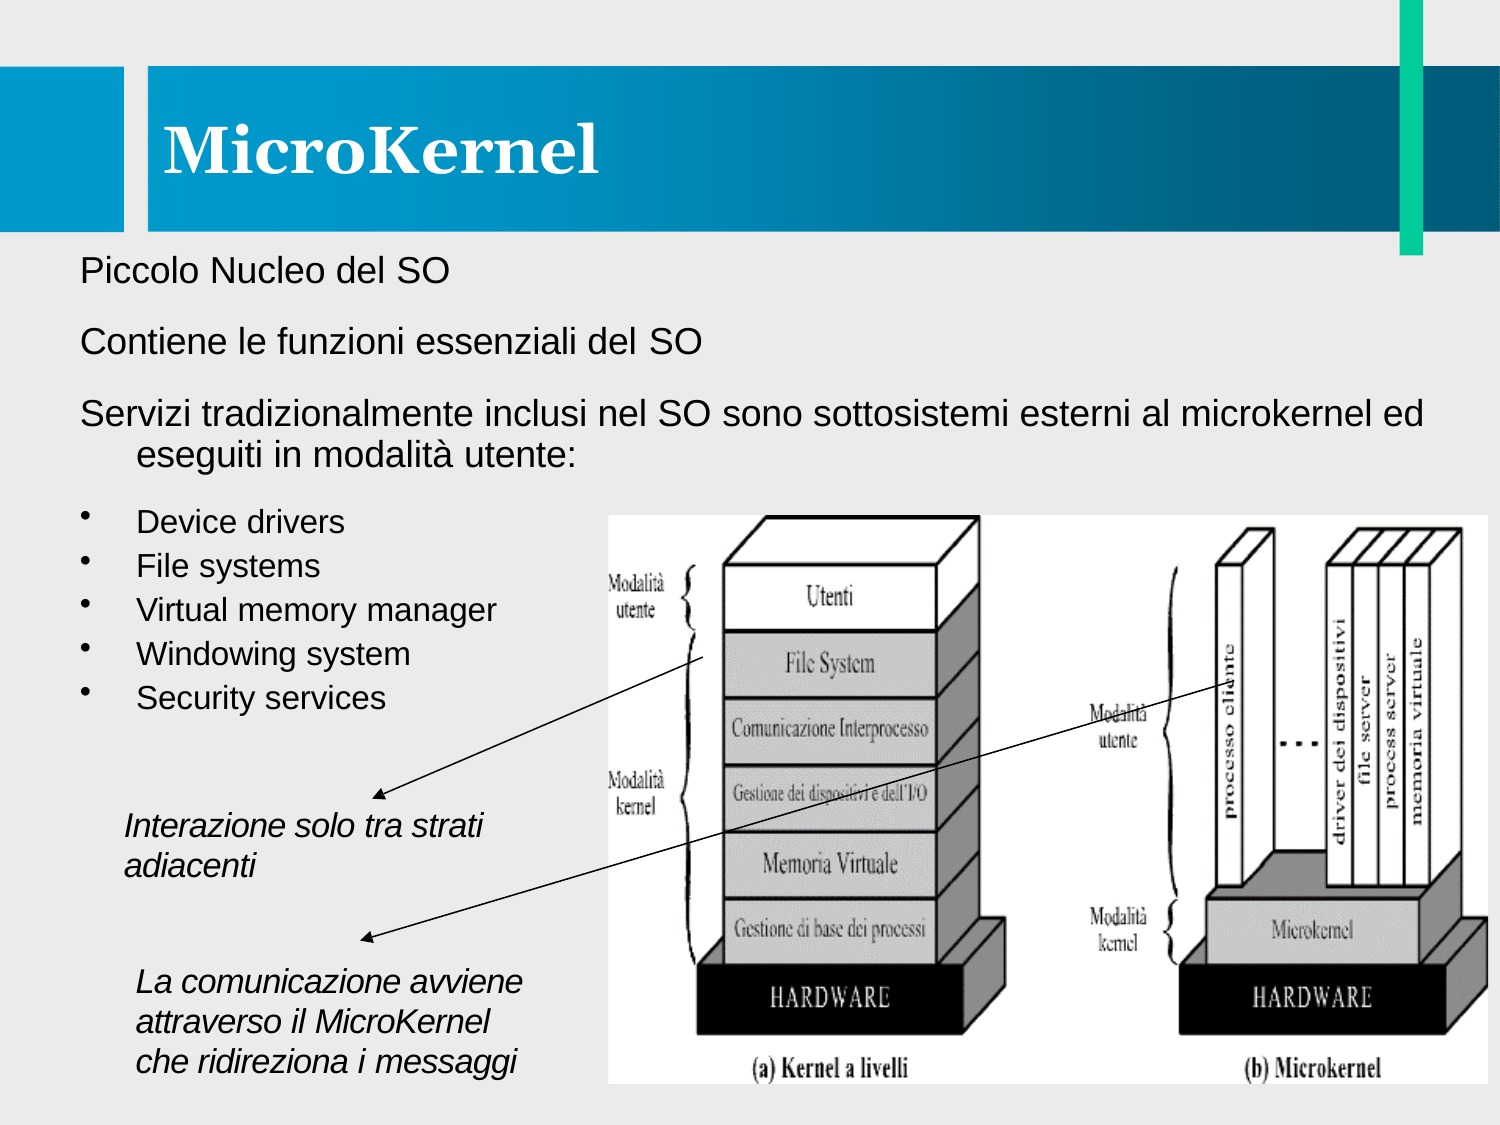

# MicroKernel

Piccolo Nucleo del SO
Contiene le funzioni essenziali del SO
Servizi tradizionalmente inclusi nel SO sono sottosistemi esterni al microkernel ed  eseguiti in modalità utente:
Device drivers
File systems
Virtual memory manager
Windowing system
Security services

Interazione solo tra strati  adiacenti

La comunicazione avviene  attraverso il MicroKernel  che ridireziona i messaggi

18